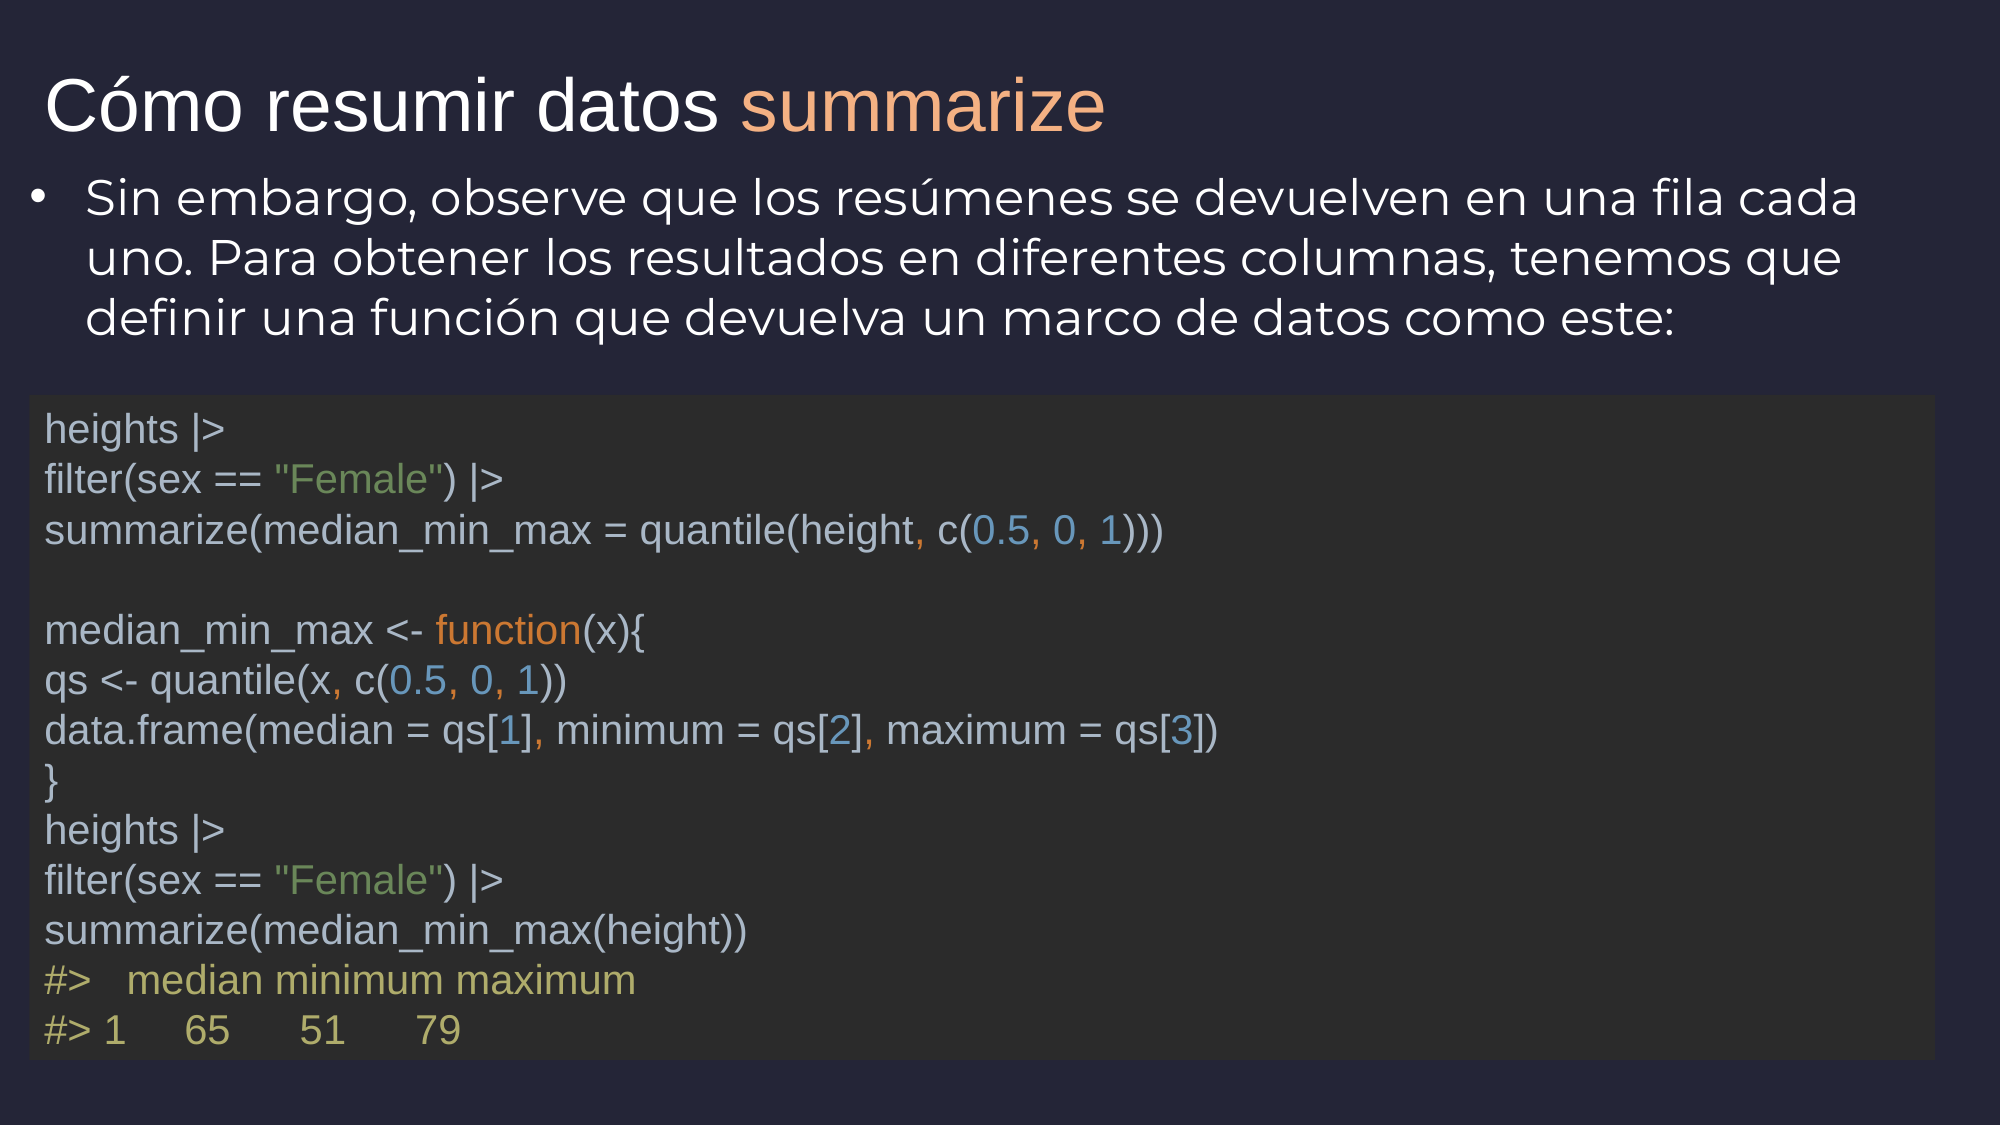

# Cómo resumir datos summarize
Sin embargo, observe que los resúmenes se devuelven en una fila cada uno. Para obtener los resultados en diferentes columnas, tenemos que definir una función que devuelva un marco de datos como este:
heights |>
filter(sex == "Female") |>
summarize(median_min_max = quantile(height, c(0.5, 0, 1)))
median_min_max <- function(x){
qs <- quantile(x, c(0.5, 0, 1))
data.frame(median = qs[1], minimum = qs[2], maximum = qs[3])
}
heights |>
filter(sex == "Female") |>
summarize(median_min_max(height))
#>   median minimum maximum
#> 1     65      51      79